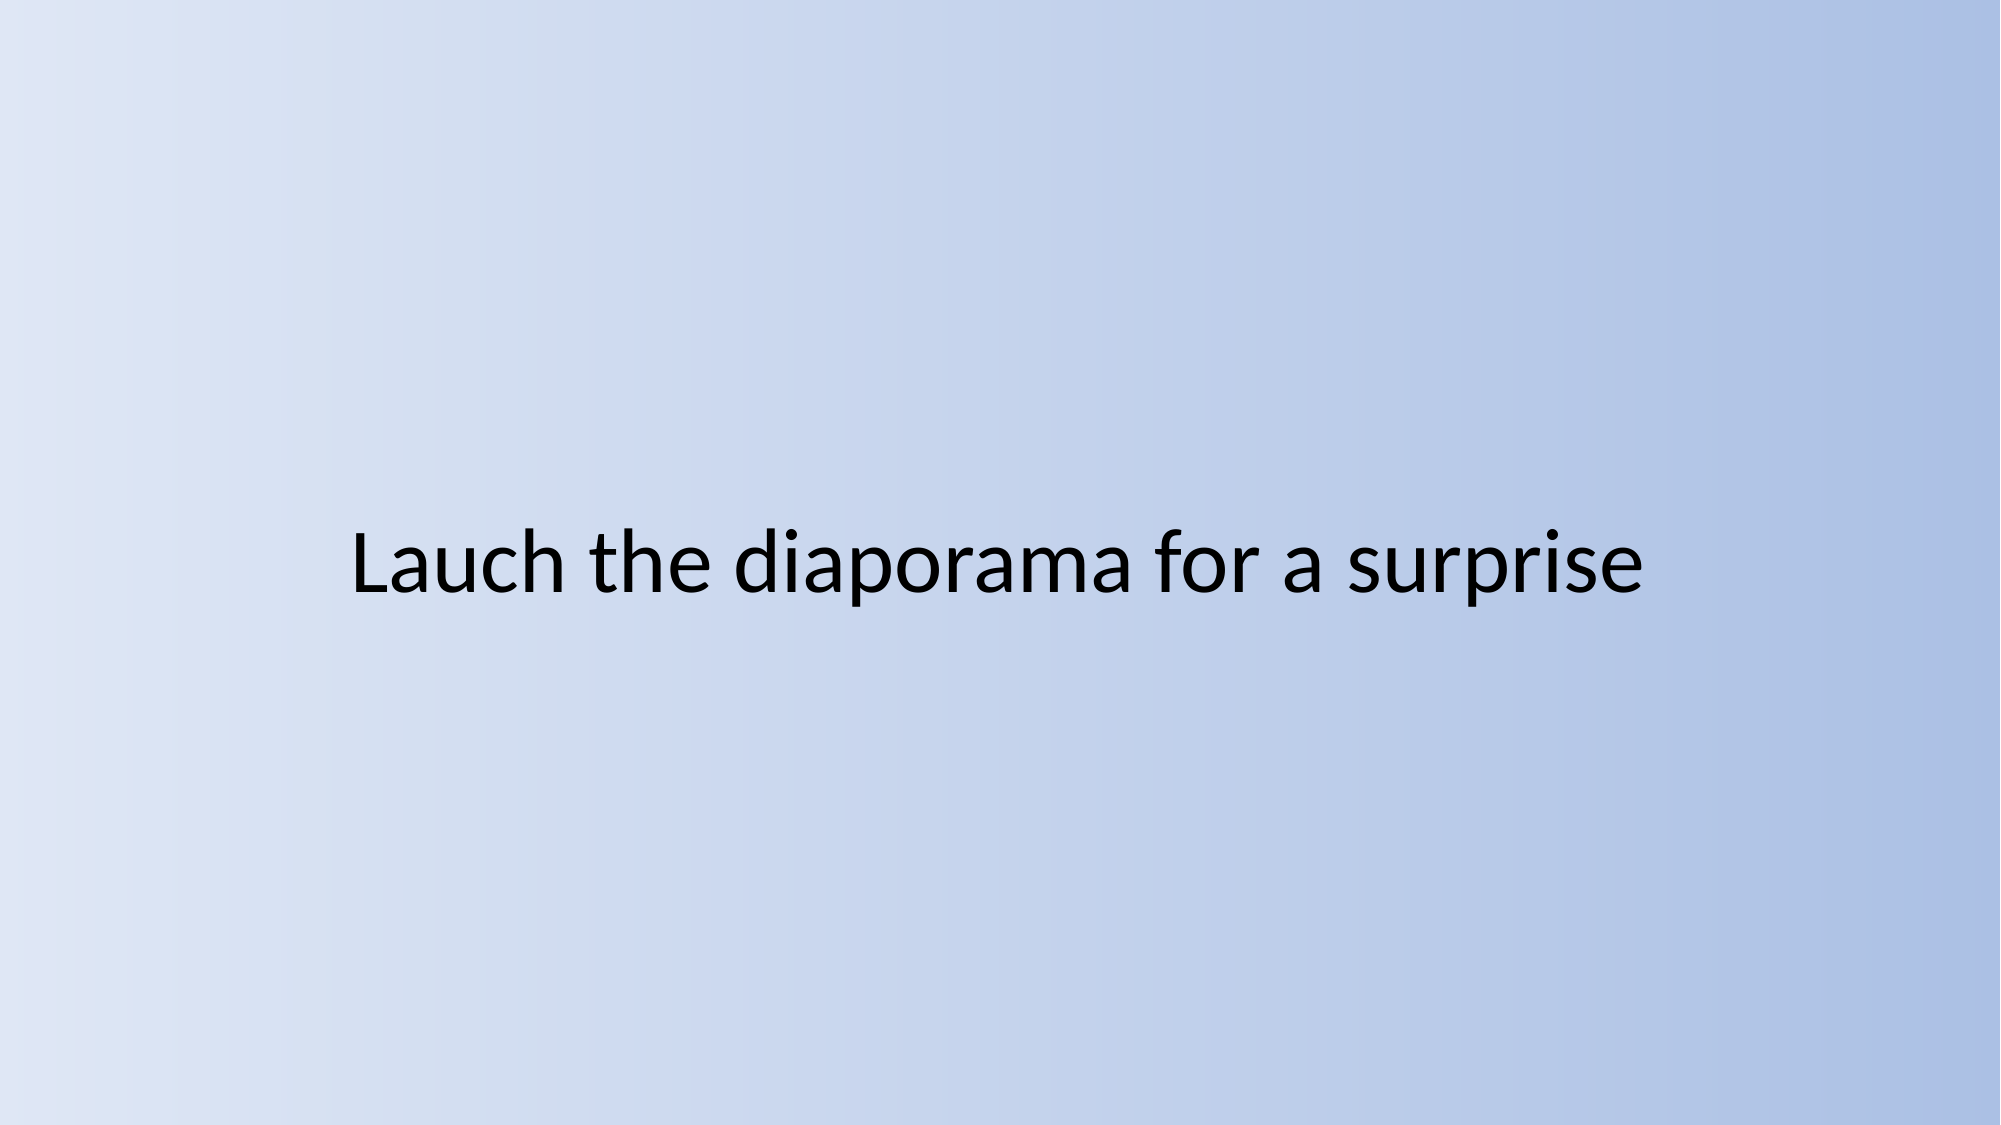

# Lauch the diaporama for a surprise